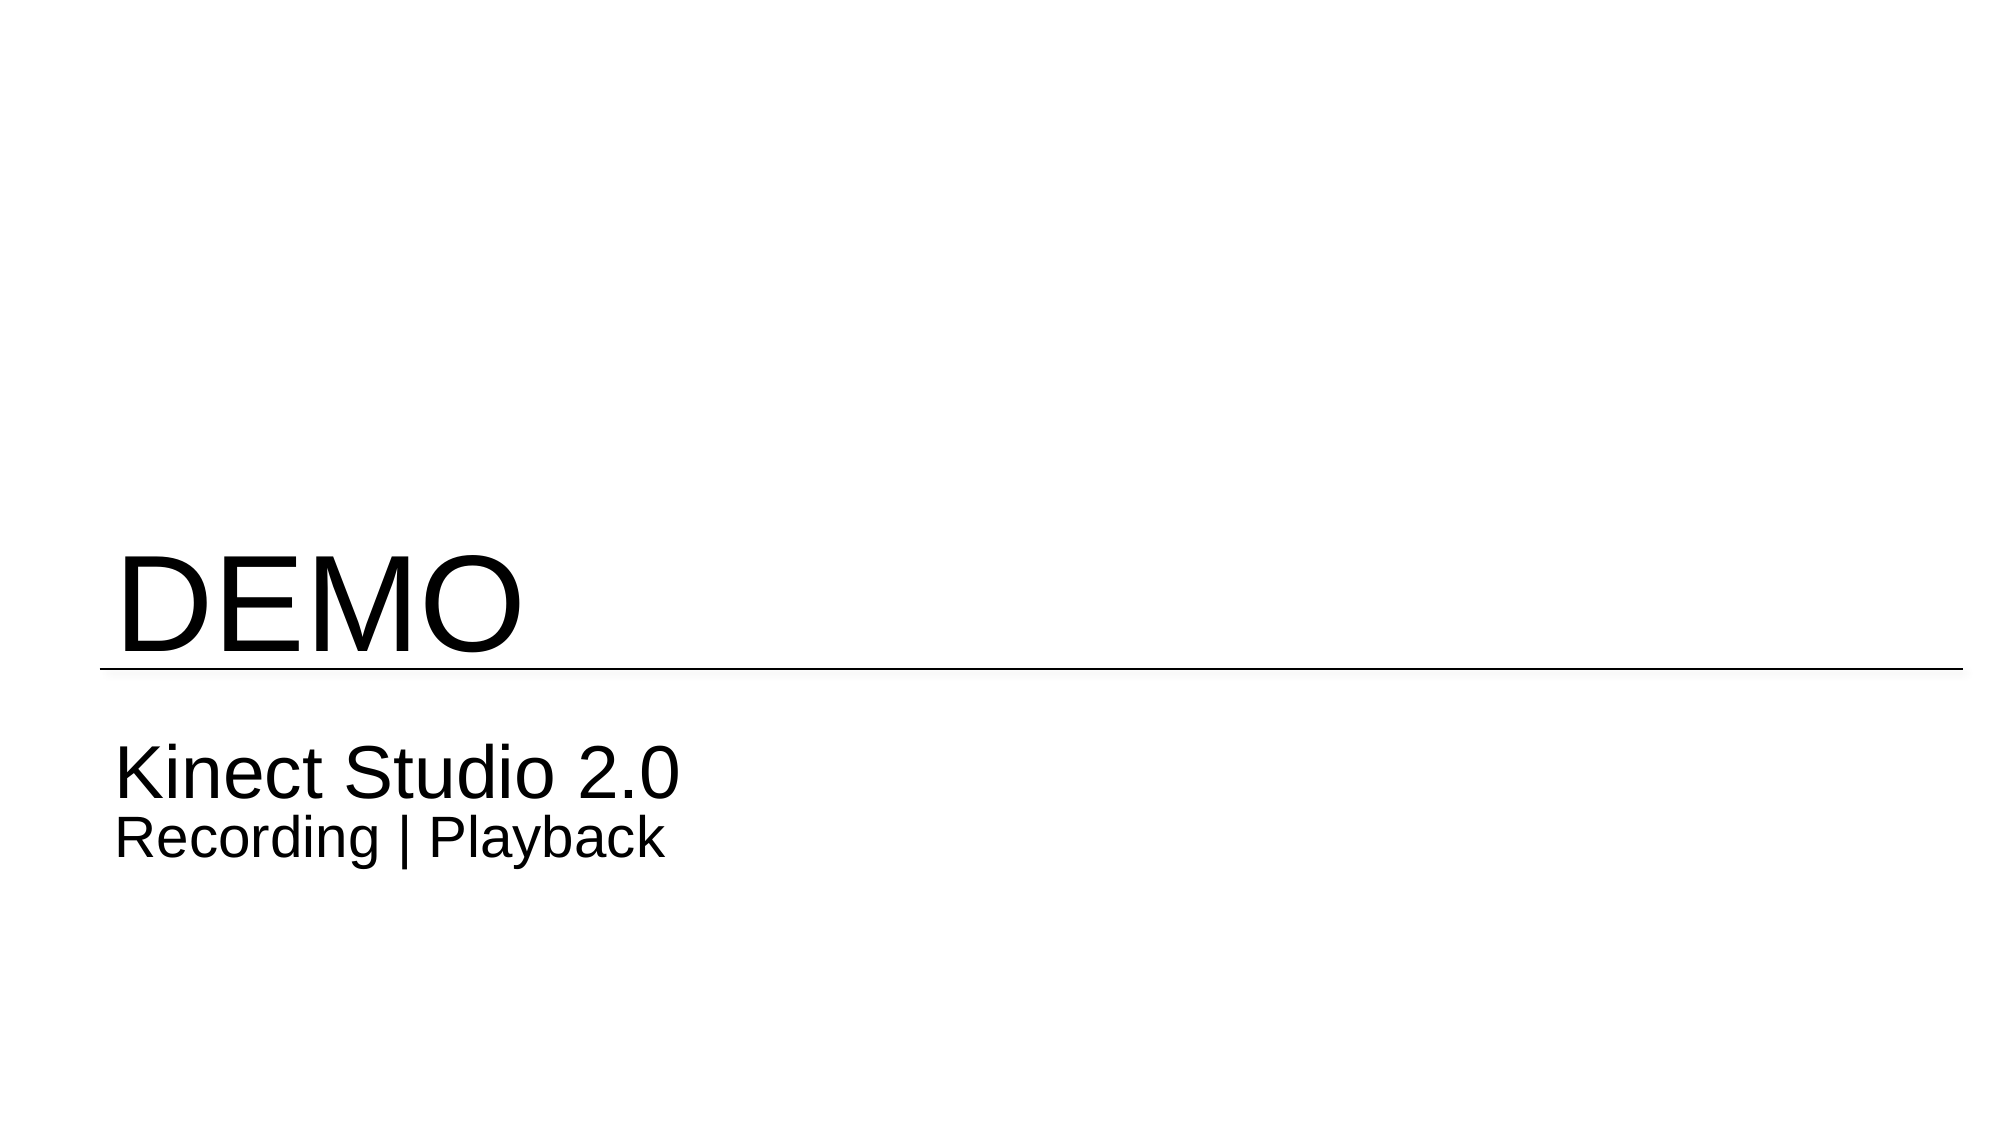

# Kinect Studio 2.0 Recording | Playback